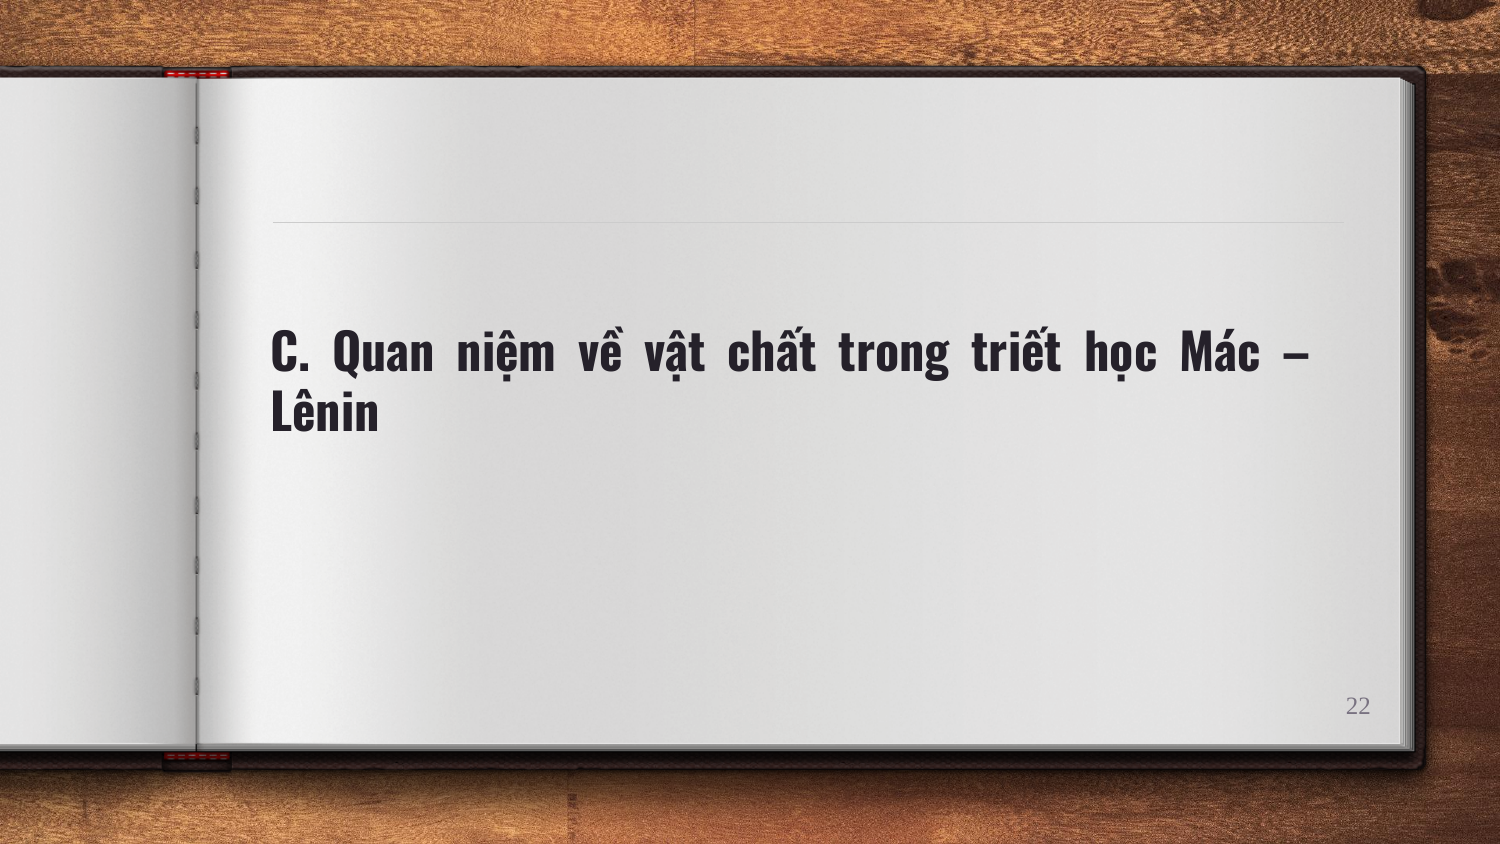

# C. Quan niệm về vật chất trong triết học Mác – Lênin
22